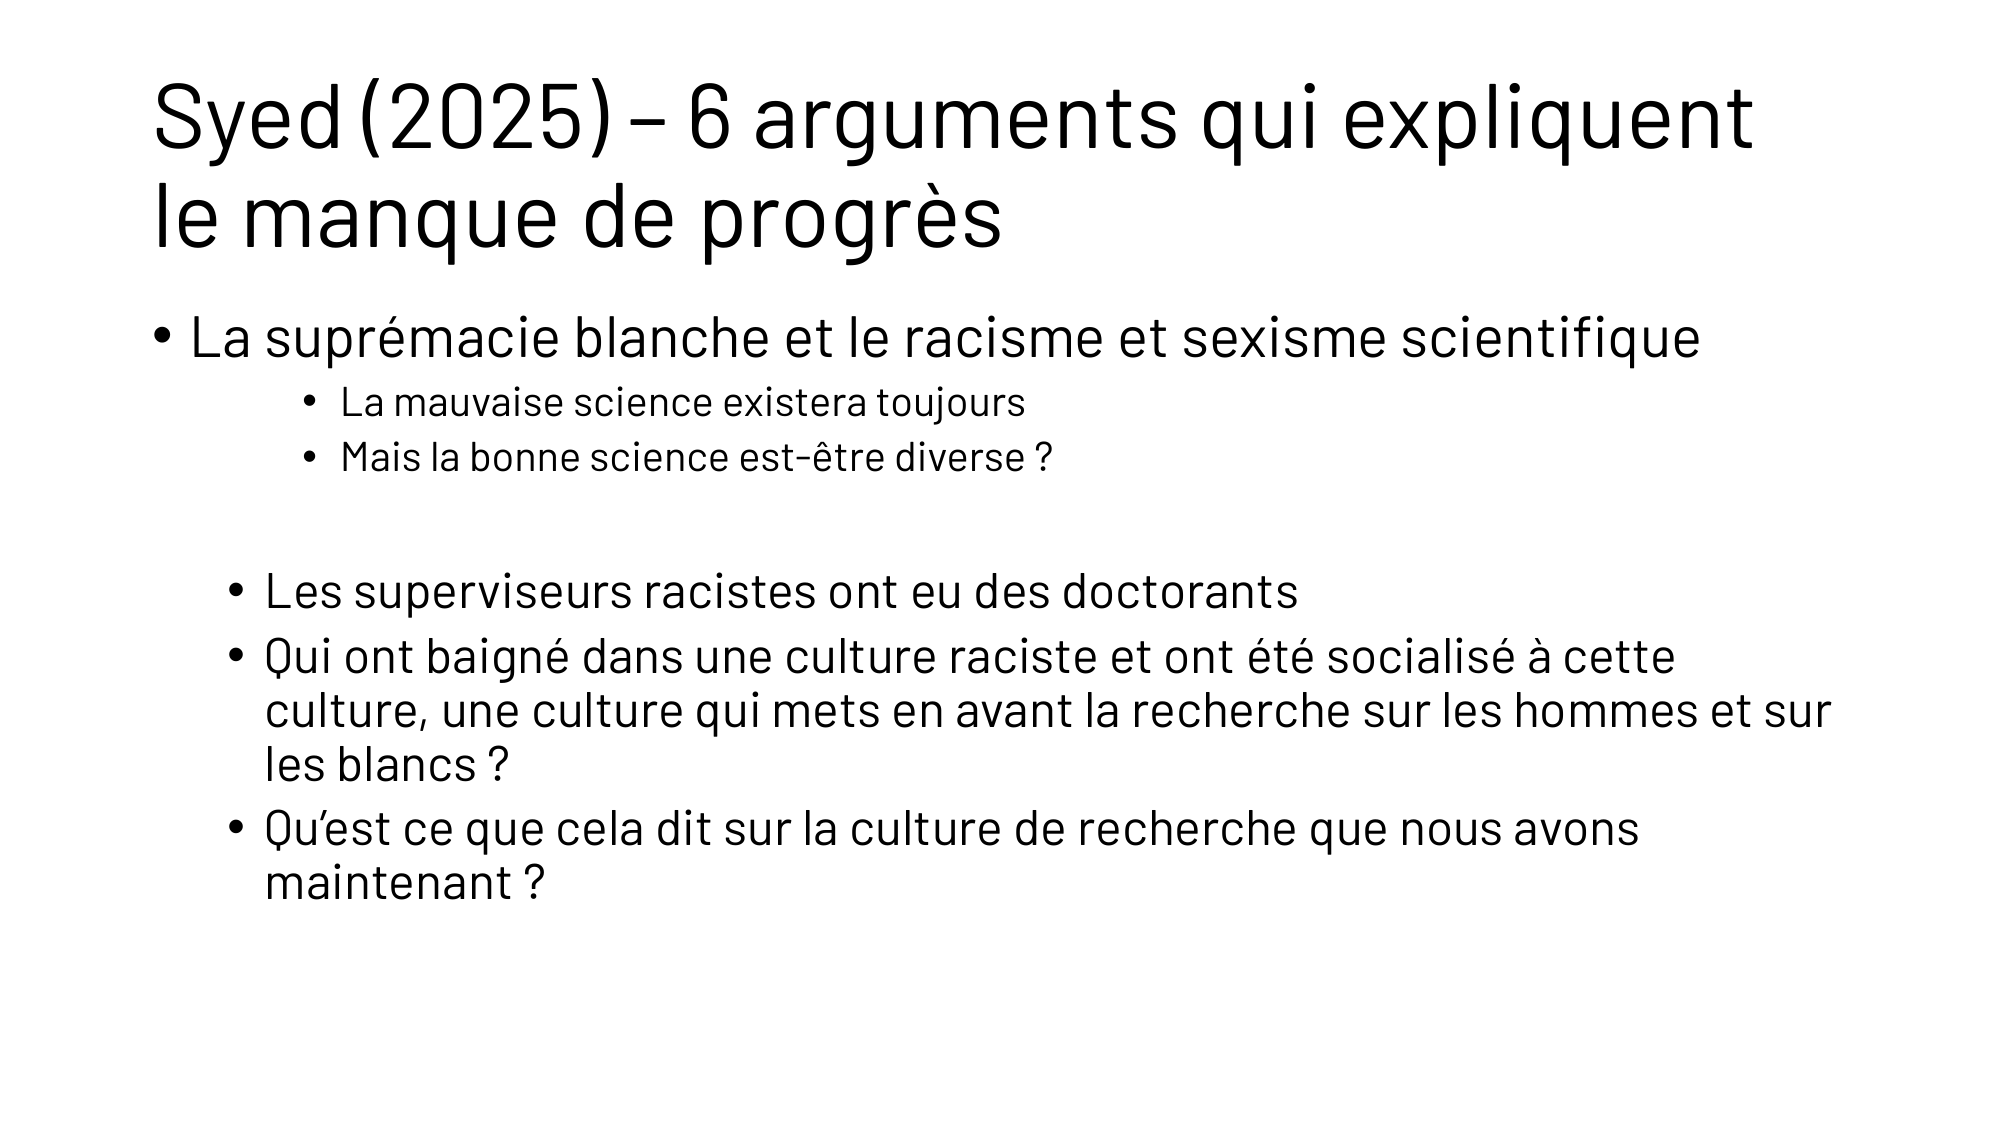

# Syed (2025) – 6 arguments qui expliquent le manque de progrès
La suprémacie blanche et le racisme et sexisme scientifique
La mauvaise science existera toujours
Mais la bonne science est-être diverse ?

Les superviseurs racistes ont eu des doctorants
Qui ont baigné dans une culture raciste et ont été socialisé à cette culture, une culture qui mets en avant la recherche sur les hommes et sur les blancs ?
Qu’est ce que cela dit sur la culture de recherche que nous avons maintenant ?